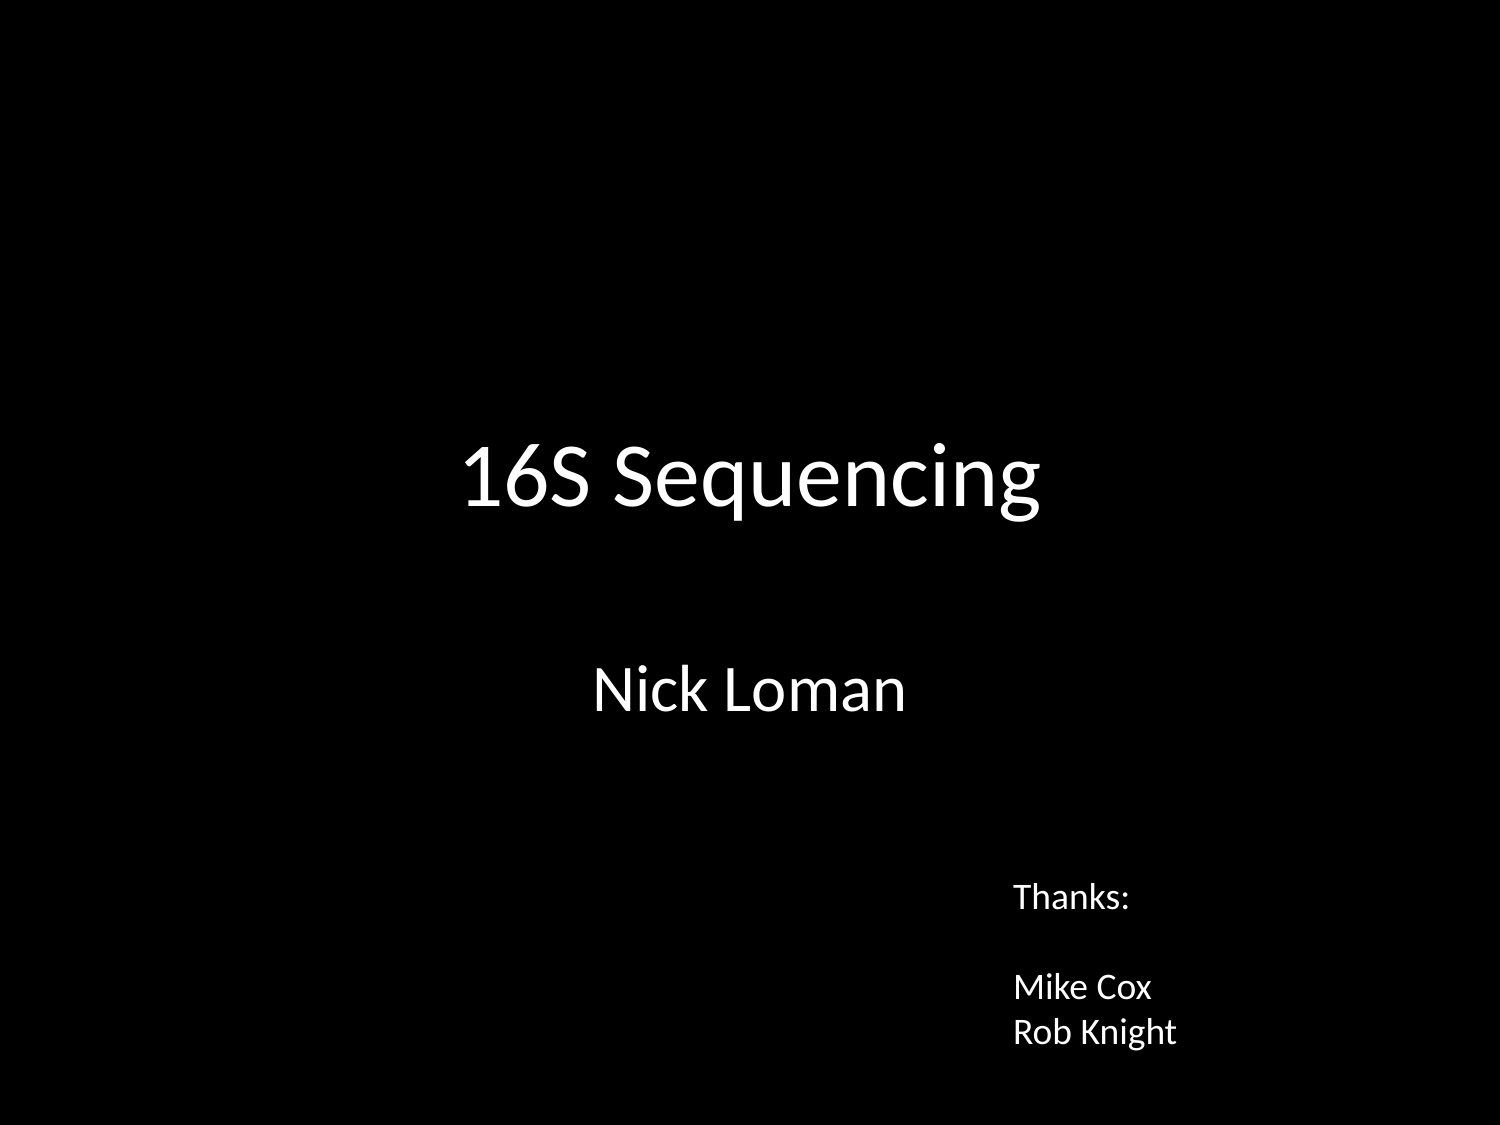

# 16S Sequencing
Nick Loman
Thanks:

Mike Cox
Rob Knight